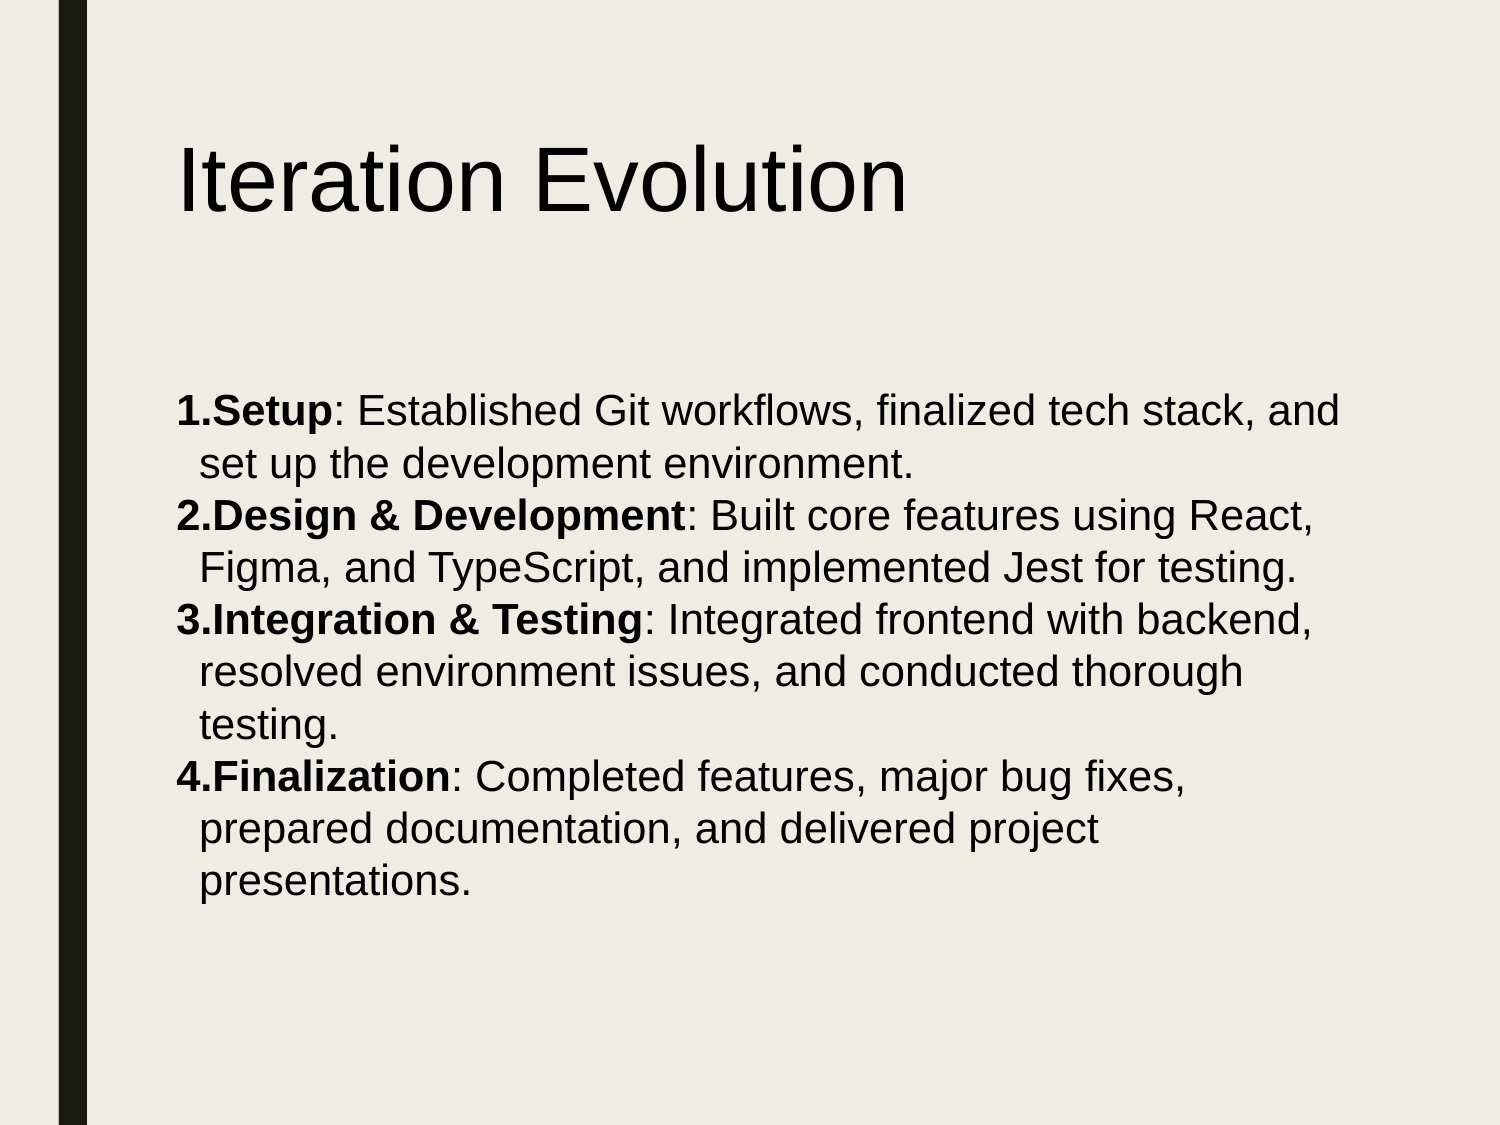

# Iteration Evolution
Setup: Established Git workflows, finalized tech stack, and set up the development environment.
Design & Development: Built core features using React, Figma, and TypeScript, and implemented Jest for testing.
Integration & Testing: Integrated frontend with backend, resolved environment issues, and conducted thorough testing.
Finalization: Completed features, major bug fixes, prepared documentation, and delivered project presentations.